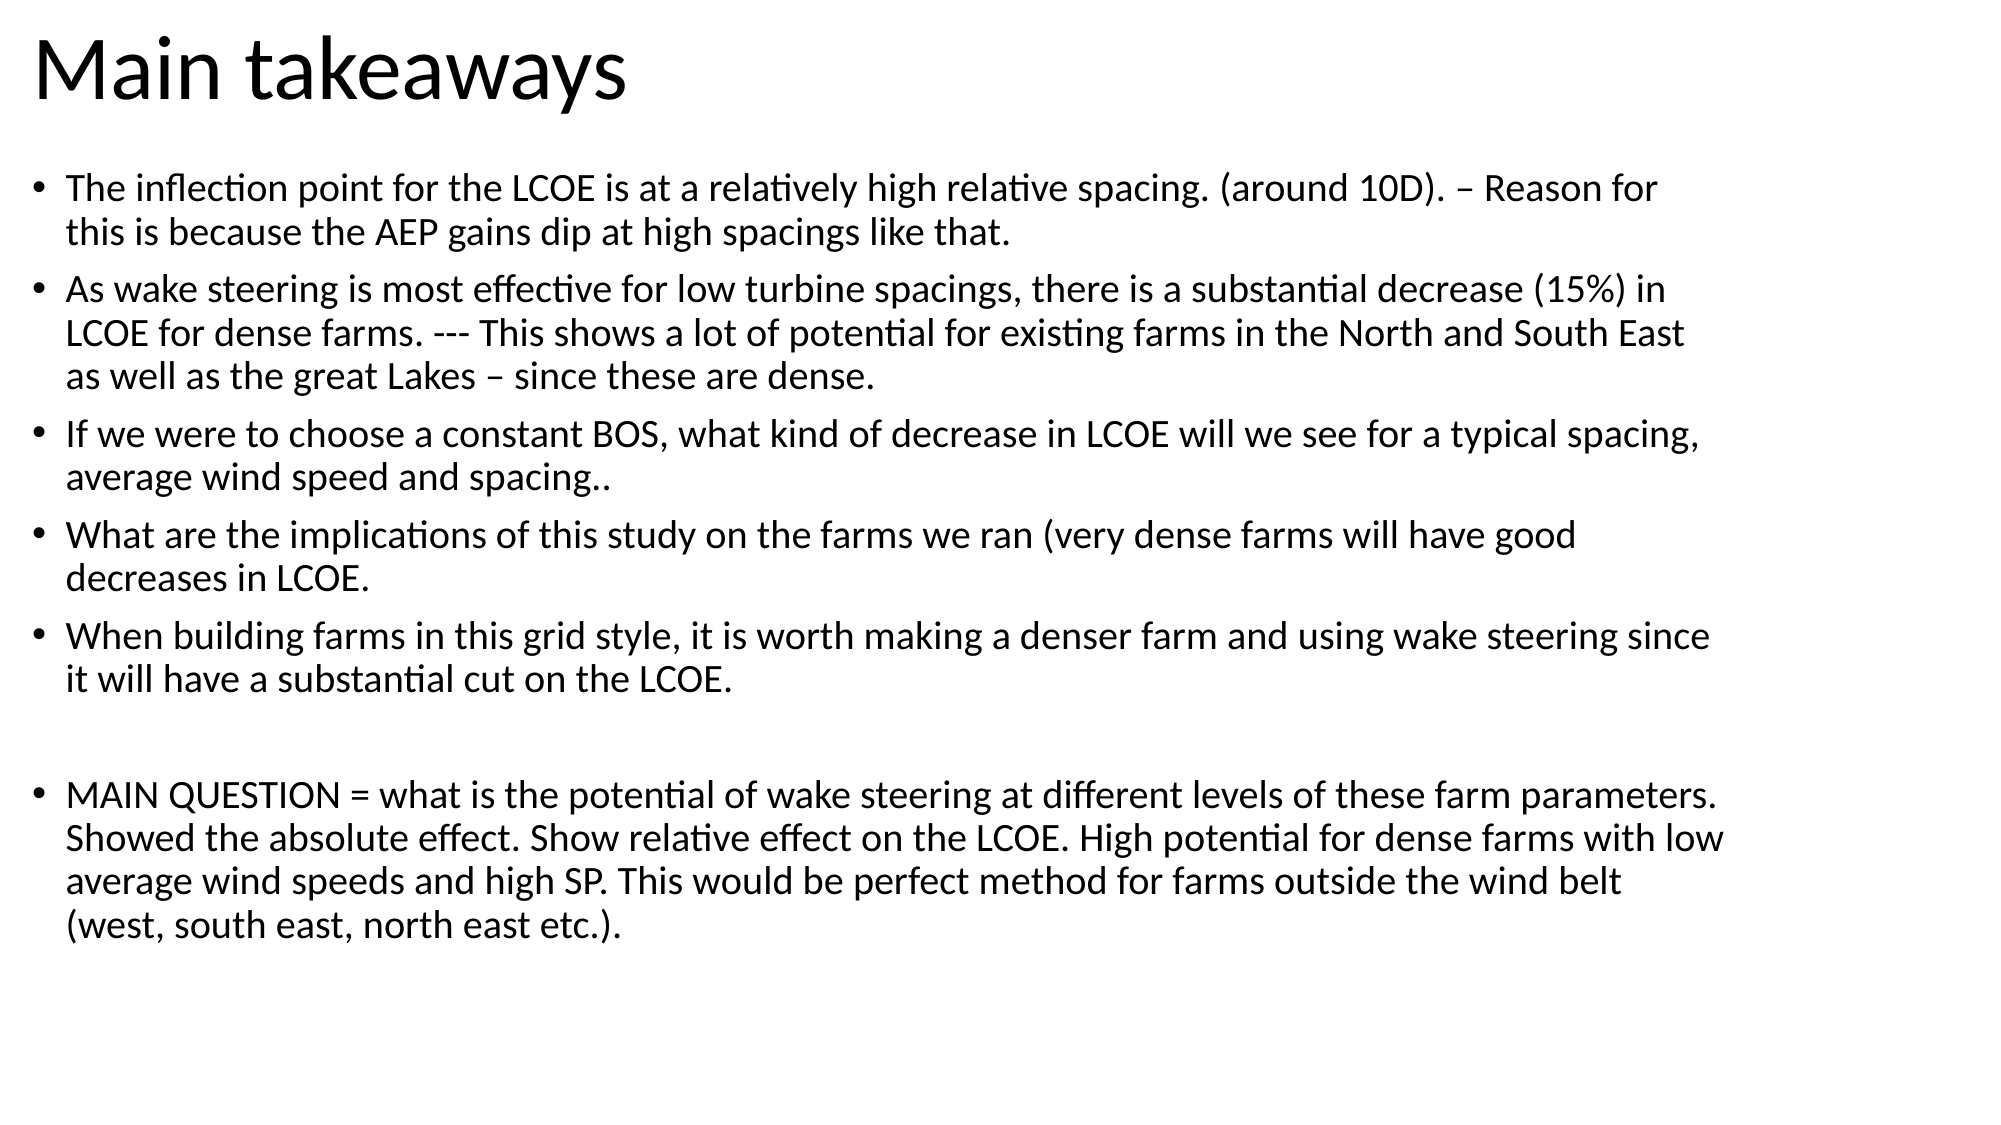

# Main takeaways
The inflection point for the LCOE is at a relatively high relative spacing. (around 10D). – Reason for this is because the AEP gains dip at high spacings like that.
As wake steering is most effective for low turbine spacings, there is a substantial decrease (15%) in LCOE for dense farms. --- This shows a lot of potential for existing farms in the North and South East as well as the great Lakes – since these are dense.
If we were to choose a constant BOS, what kind of decrease in LCOE will we see for a typical spacing, average wind speed and spacing..
What are the implications of this study on the farms we ran (very dense farms will have good decreases in LCOE.
When building farms in this grid style, it is worth making a denser farm and using wake steering since it will have a substantial cut on the LCOE.

MAIN QUESTION = what is the potential of wake steering at different levels of these farm parameters. Showed the absolute effect. Show relative effect on the LCOE. High potential for dense farms with low average wind speeds and high SP. This would be perfect method for farms outside the wind belt (west, south east, north east etc.).